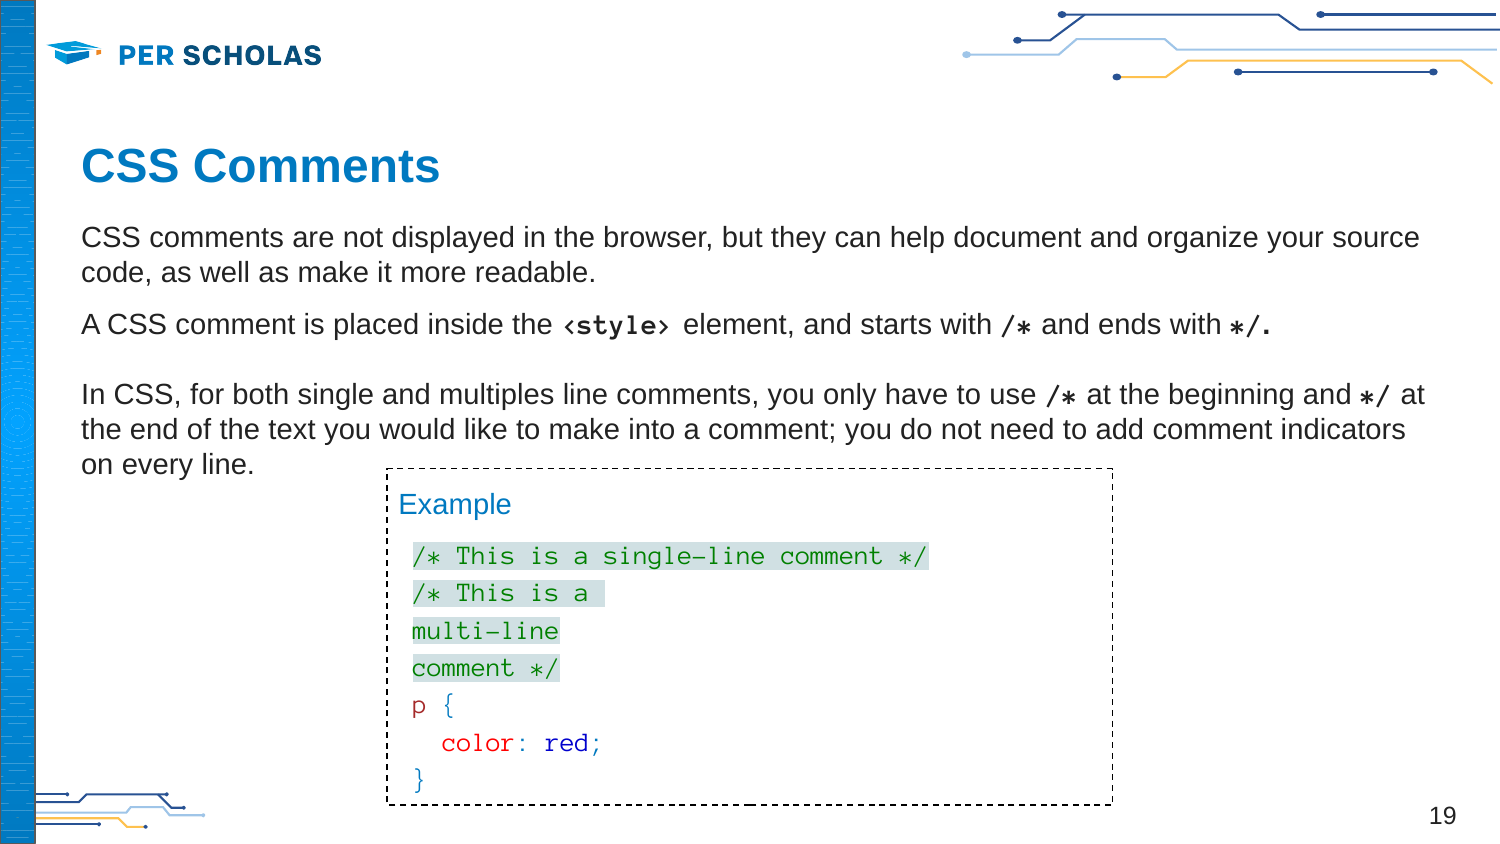

# CSS Comments
CSS comments are not displayed in the browser, but they can help document and organize your source code, as well as make it more readable.
A CSS comment is placed inside the <style> element, and starts with /* and ends with */.

In CSS, for both single and multiples line comments, you only have to use /* at the beginning and */ at the end of the text you would like to make into a comment; you do not need to add comment indicators on every line.
Example
/* This is a single-line comment */
/* This is a
multi-line
comment */
p {
  color: red;
}
19